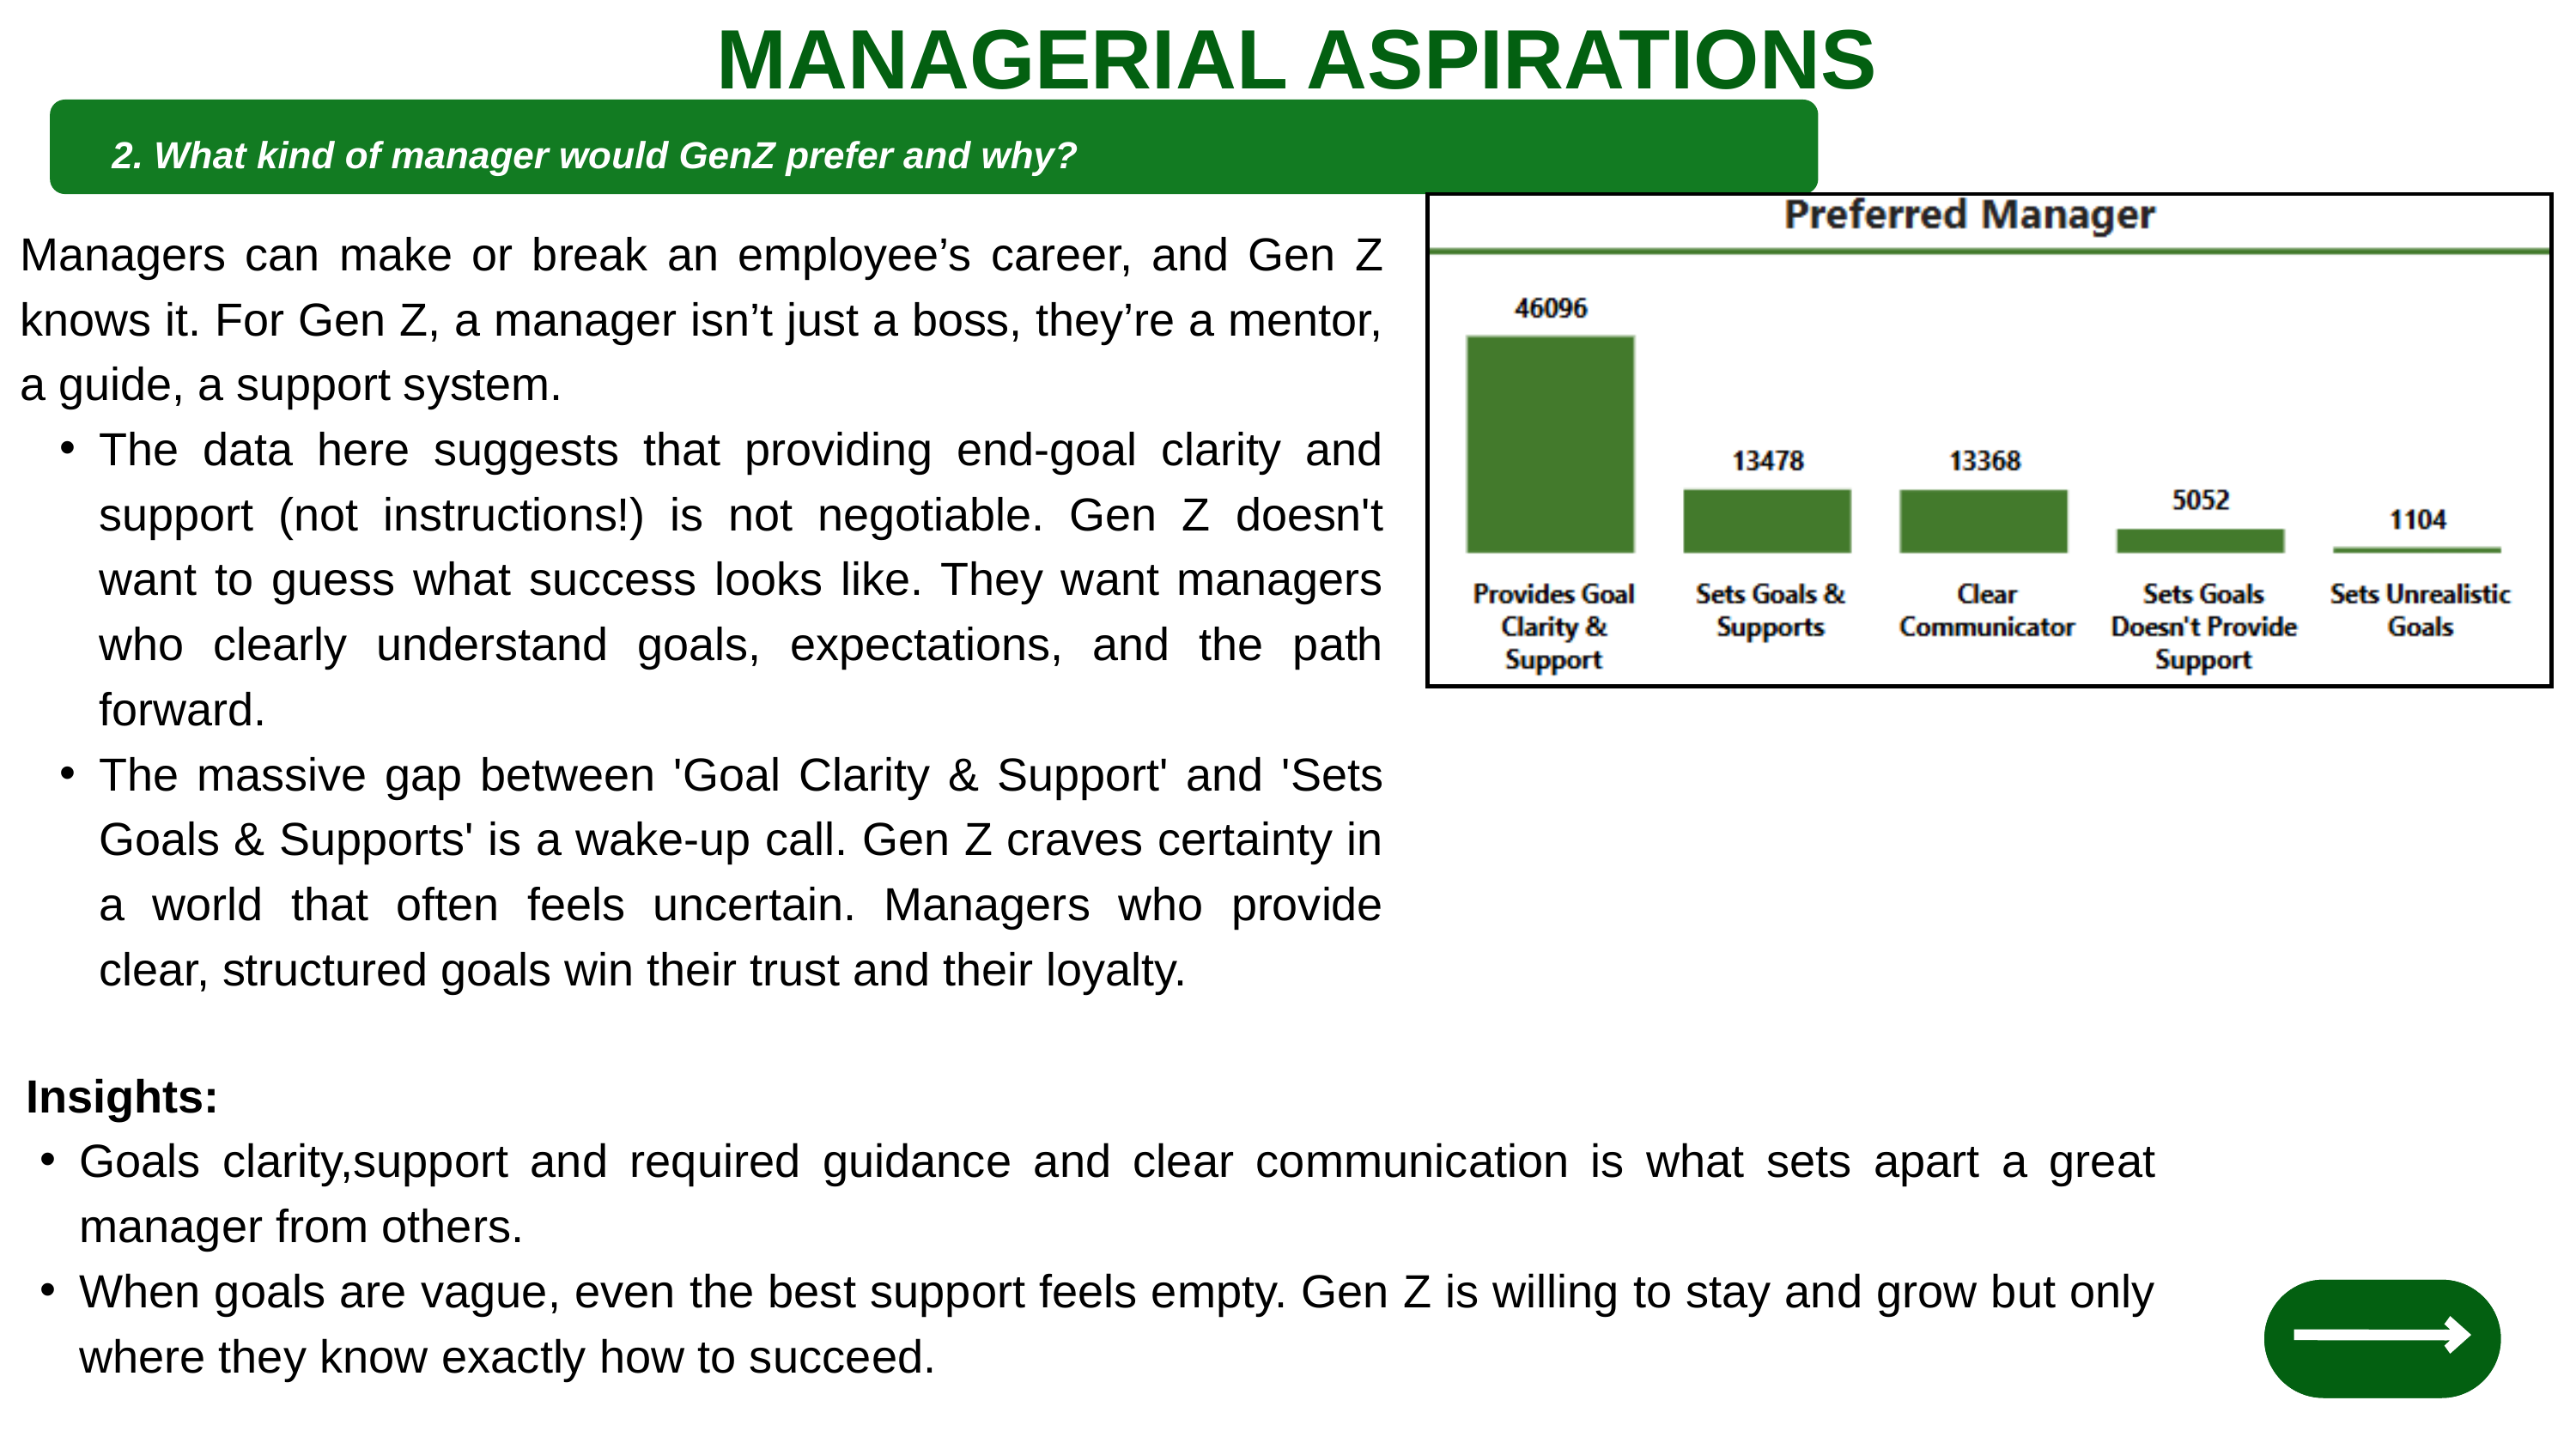

MANAGERIAL ASPIRATIONS

2. What kind of manager would GenZ prefer and why?

Managers can make or break an employee’s career, and Gen Z knows it. For Gen Z, a manager isn’t just a boss, they’re a mentor, a guide, a support system.
The data here suggests that providing end-goal clarity and support (not instructions!) is not negotiable. Gen Z doesn't want to guess what success looks like. They want managers who clearly understand goals, expectations, and the path forward.
The massive gap between 'Goal Clarity & Support' and 'Sets Goals & Supports' is a wake-up call. Gen Z craves certainty in a world that often feels uncertain. Managers who provide clear, structured goals win their trust and their loyalty.

  Insights:
Goals clarity,support and required guidance and clear communication is what sets apart a great manager from others.
When goals are vague, even the best support feels empty. Gen Z is willing to stay and grow but only where they know exactly how to succeed.